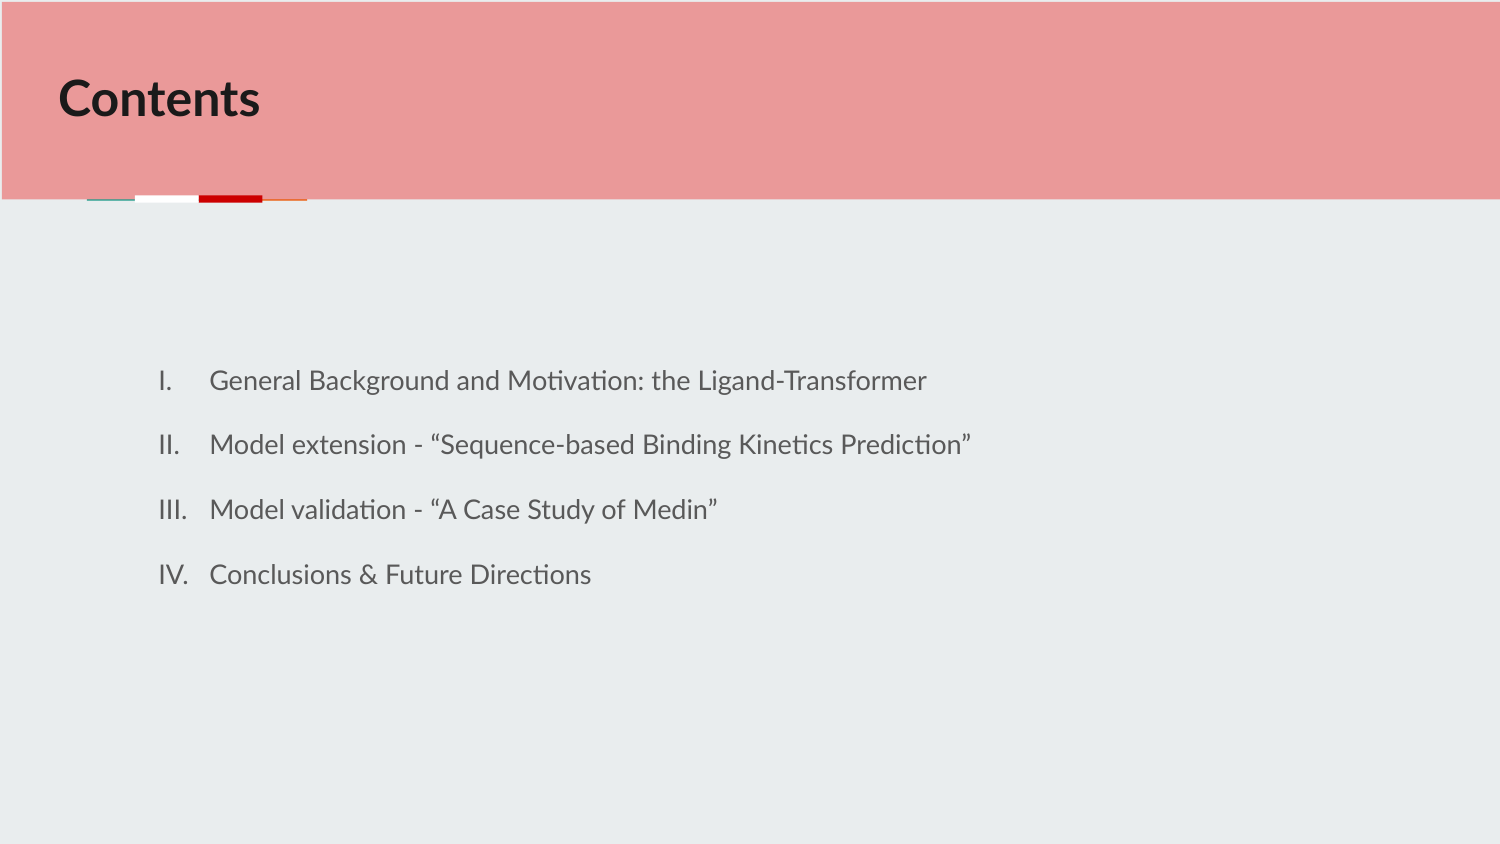

#
Contents

General Background and Motivation: the Ligand-Transformer
Model extension - “Sequence-based Binding Kinetics Prediction”
Model validation - “A Case Study of Medin”
Conclusions & Future Directions